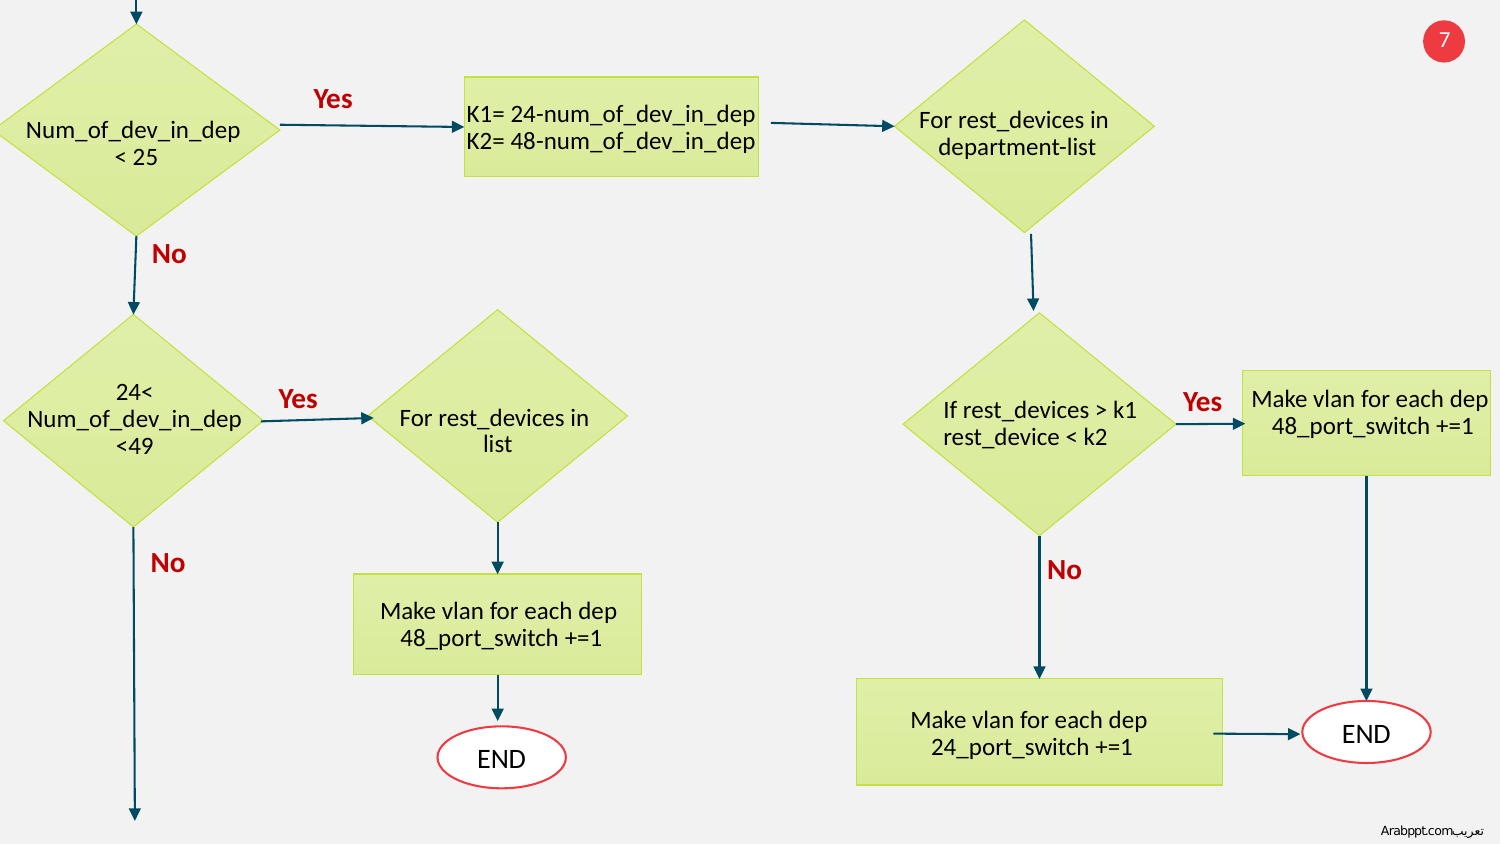

Yes

K1= 24-num_of_dev_in_dep
K2= 48-num_of_dev_in_dep

For rest_devices in
department-list
Num_of_dev_in_dep
 < 25

No

24<
Num_of_dev_in_dep
<49
Yes
Yes
Make vlan for each dep
48_port_switch +=1
If rest_devices > k1
rest_device < k2
For rest_devices in
list
No
No

Make vlan for each dep
48_port_switch +=1

Make vlan for each dep
24_port_switch +=1
END
END